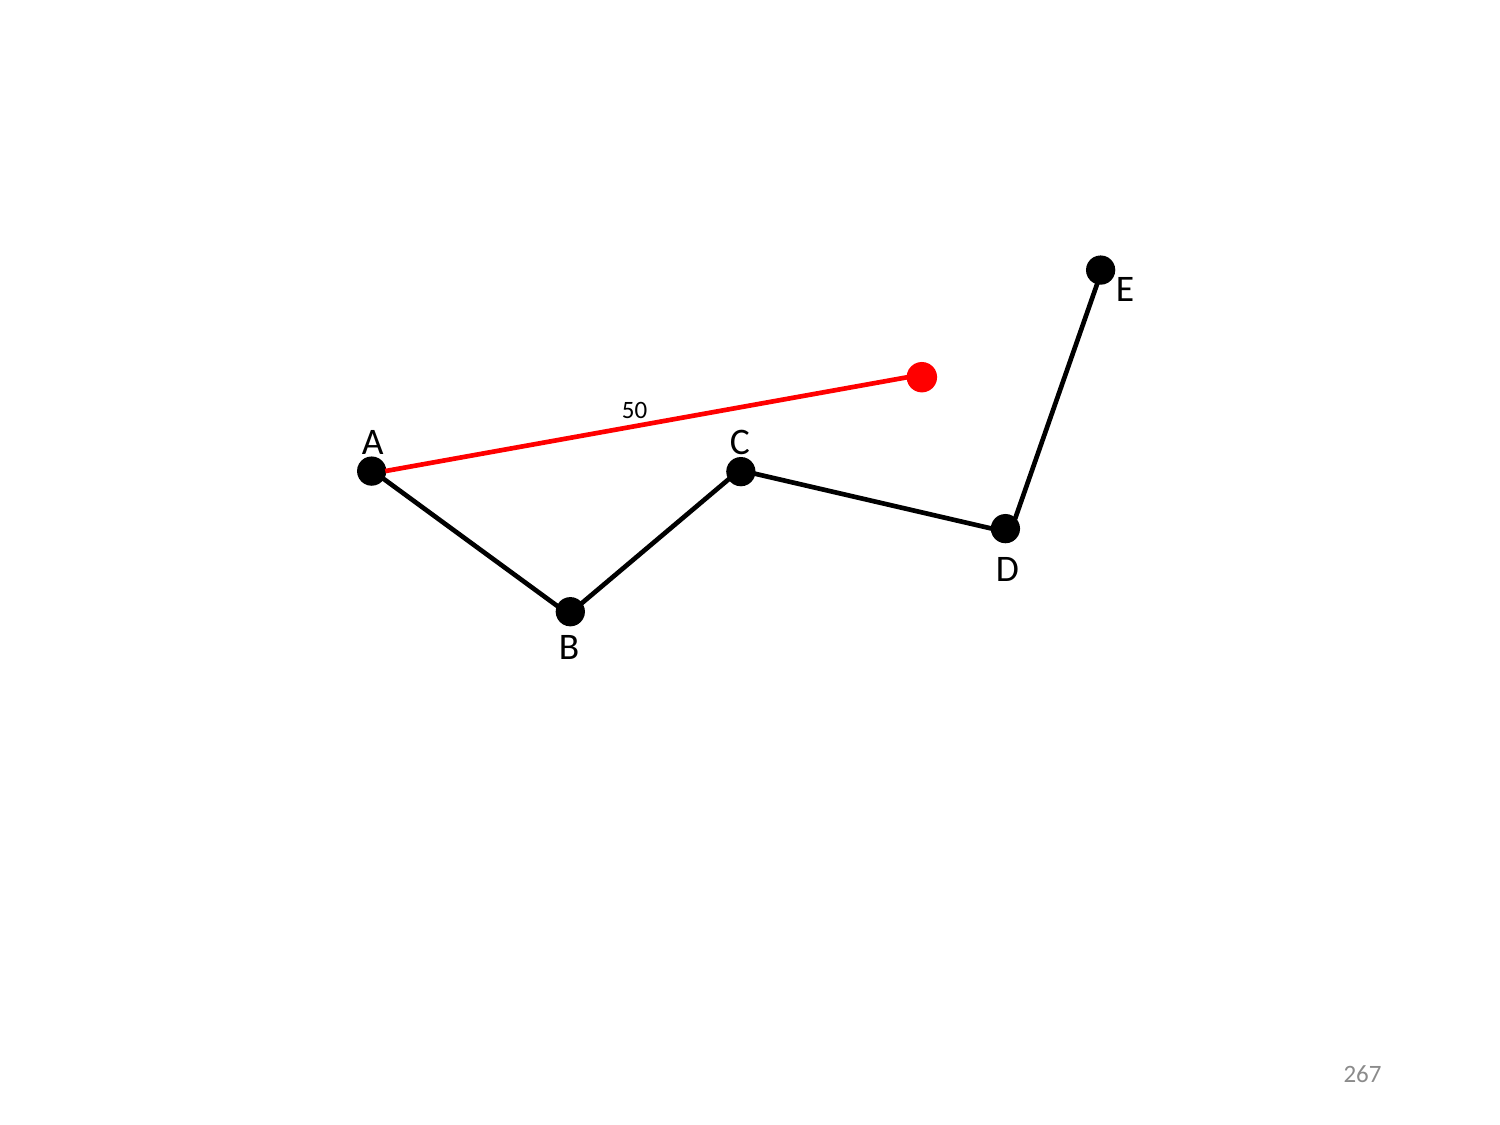

E

50
A
C

D

B
267